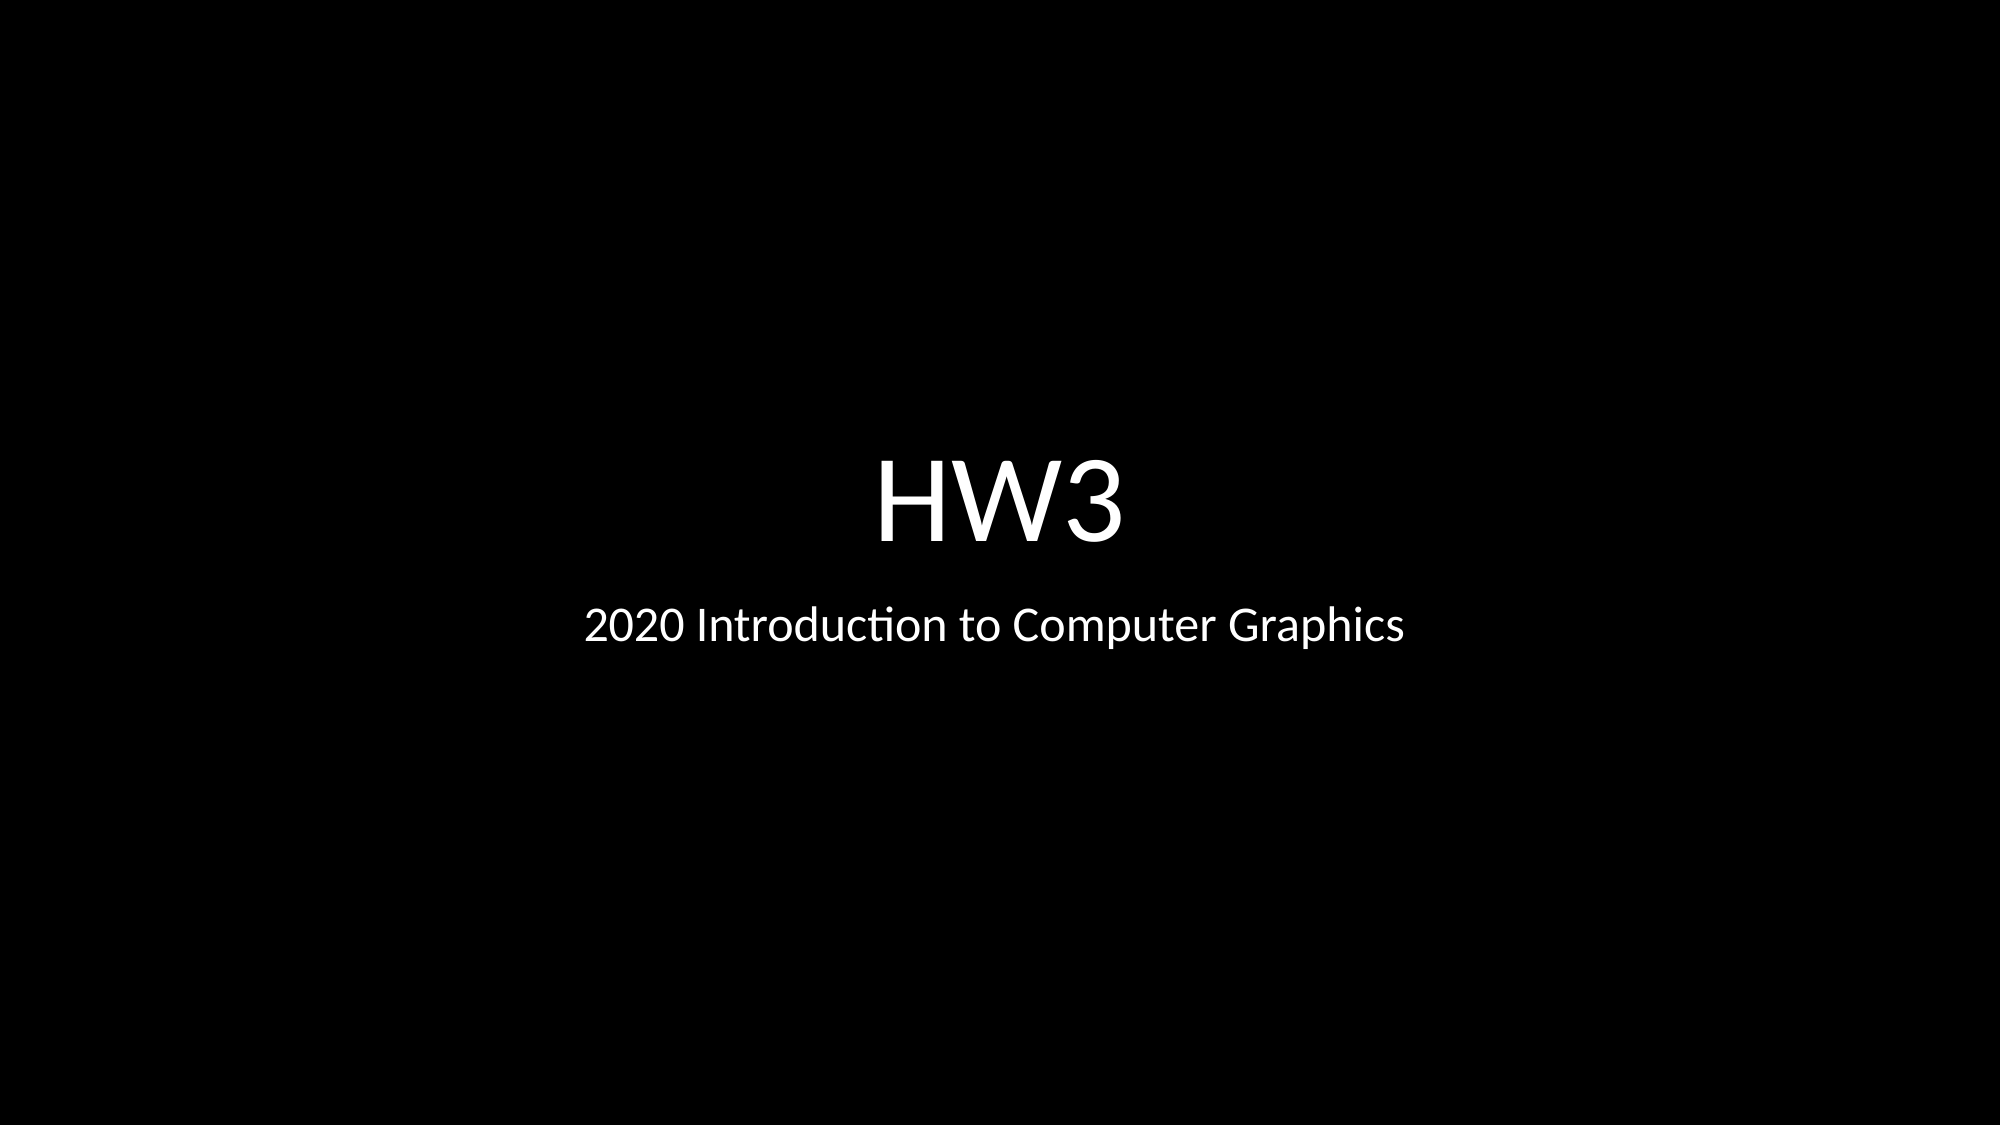

# HW3
2020 Introduction to Computer Graphics